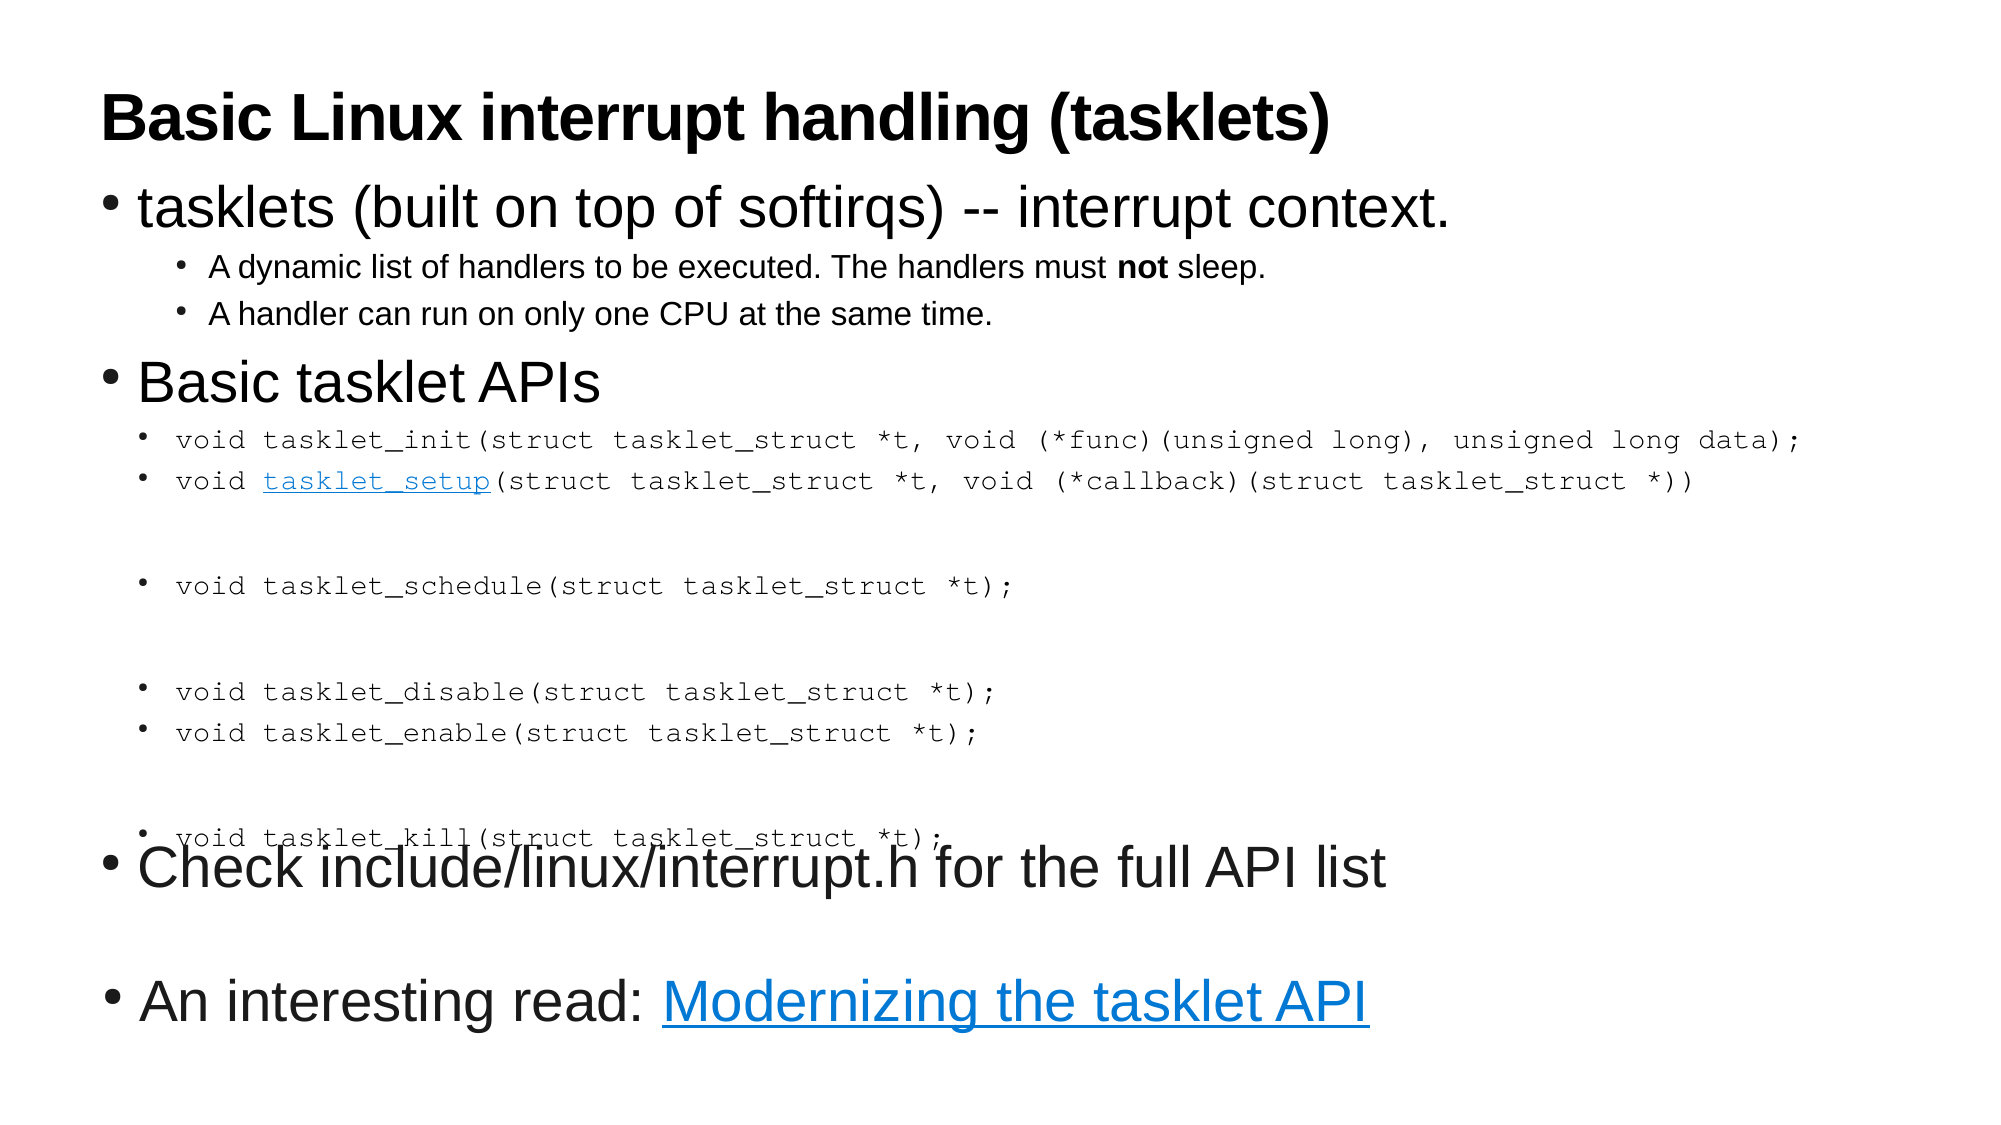

Basic Linux interrupt handling (tasklets)
tasklets (built on top of softirqs) -- interrupt context.
A dynamic list of handlers to be executed. The handlers must not sleep.
A handler can run on only one CPU at the same time.
Basic tasklet APIs
void tasklet_init(struct tasklet_struct *t, void (*func)(unsigned long), unsigned long data);
void tasklet_setup(struct tasklet_struct *t, void (*callback)(struct tasklet_struct *))

void tasklet_schedule(struct tasklet_struct *t);

void tasklet_disable(struct tasklet_struct *t);
void tasklet_enable(struct tasklet_struct *t);

void tasklet_kill(struct tasklet_struct *t);

Check include/linux/interrupt.h for the full API list
 An interesting read: Modernizing the tasklet API